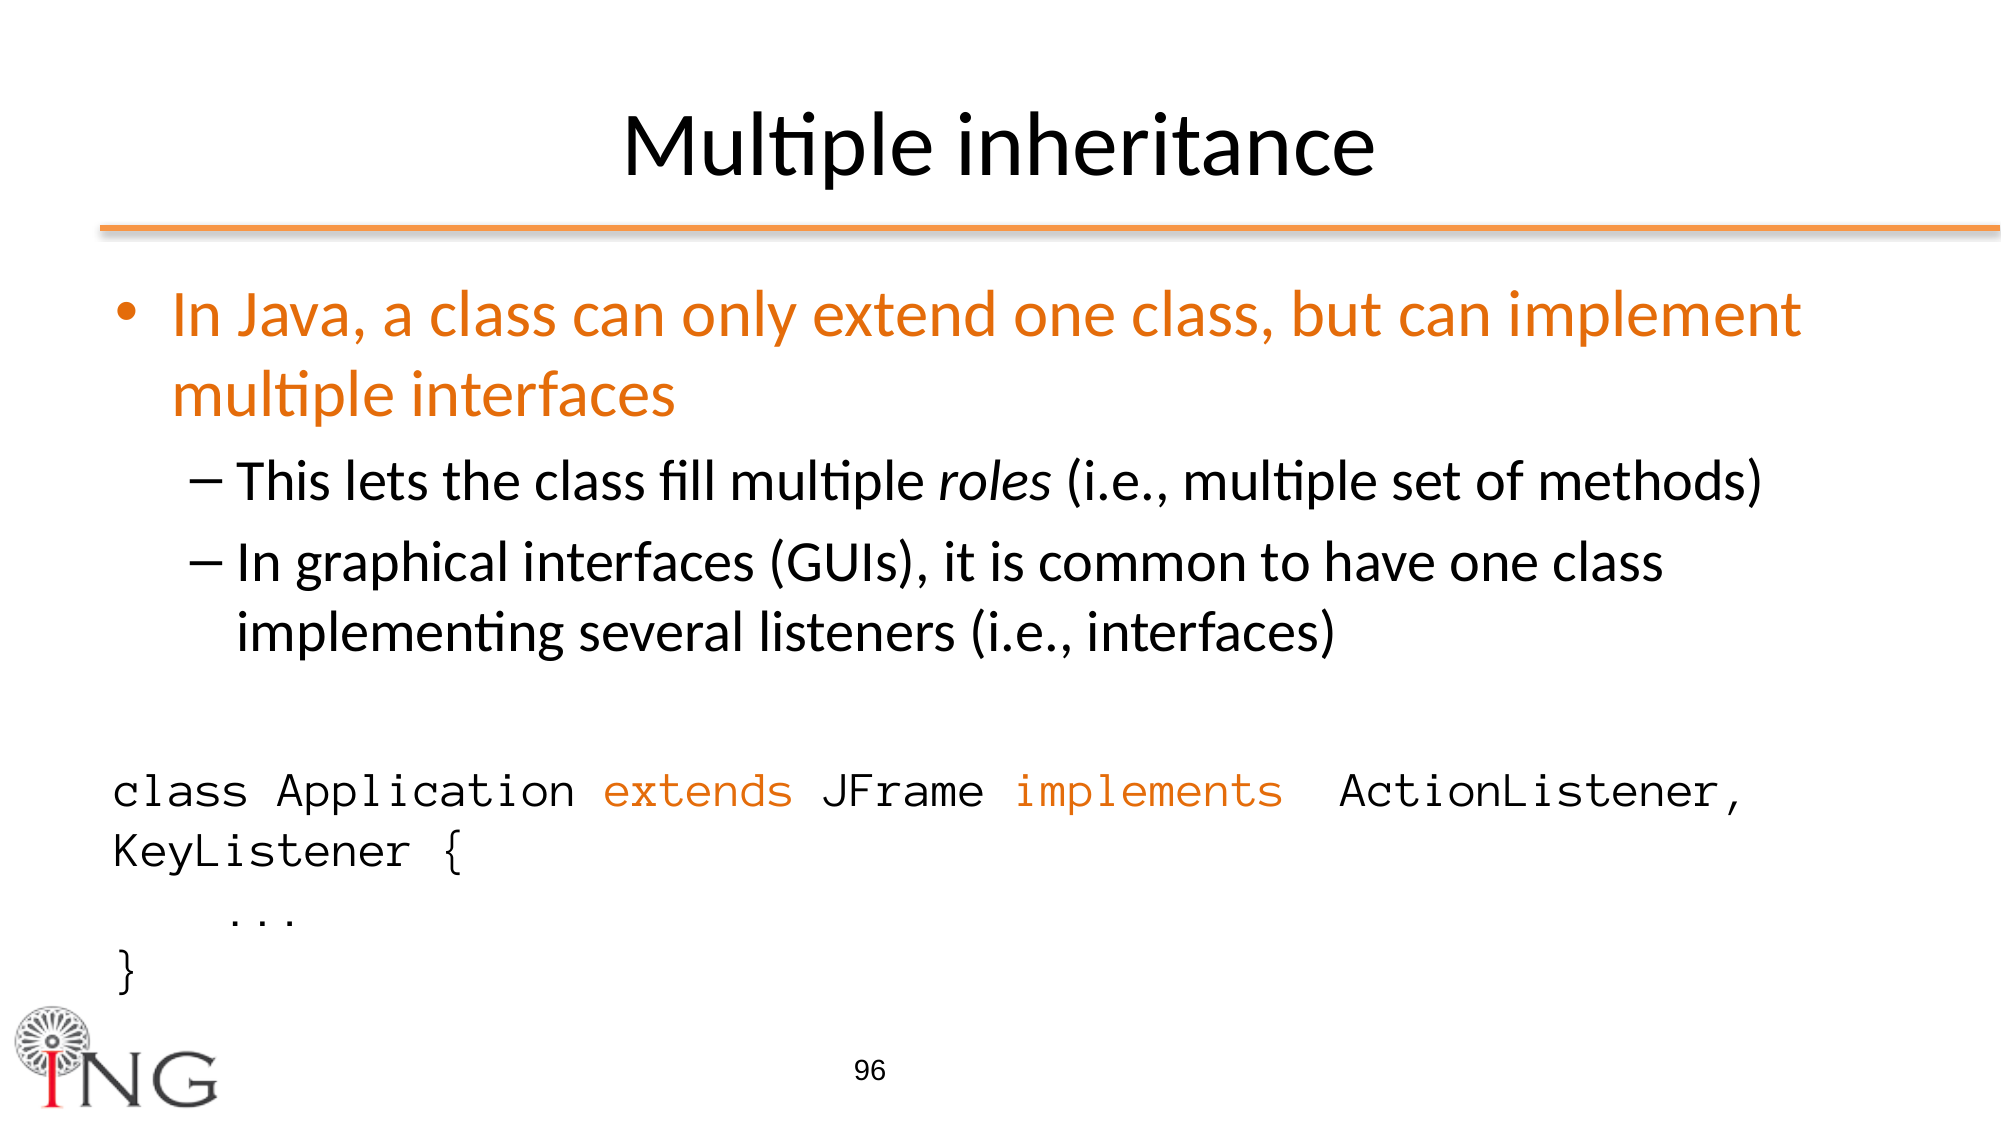

# Multiple inheritance
In Java, a class can only extend one class, but can implement multiple interfaces
This lets the class fill multiple roles (i.e., multiple set of methods)
In graphical interfaces (GUIs), it is common to have one class implementing several listeners (i.e., interfaces)
class Application extends JFrame implements  ActionListener, KeyListener {
    ...
}
96